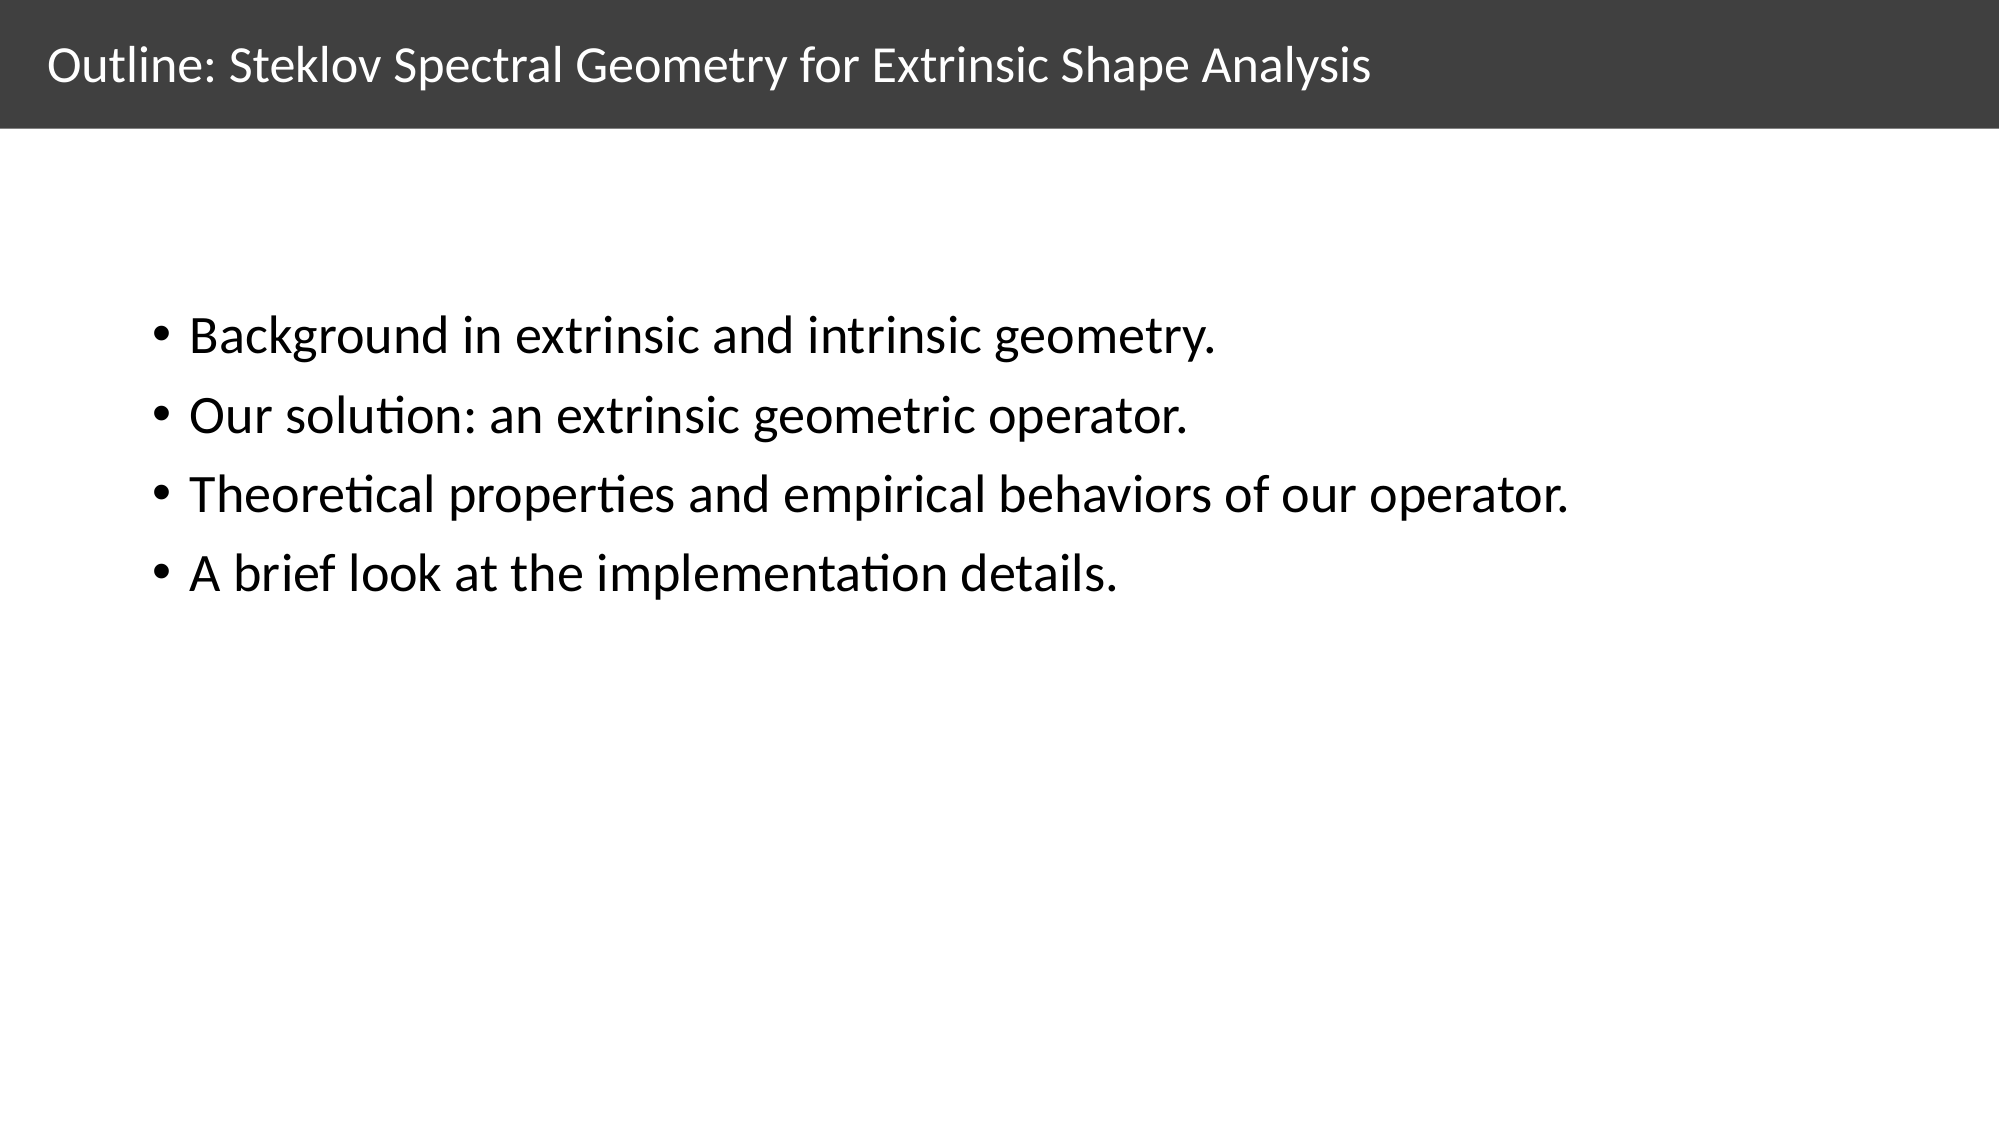

# Outline: Steklov Spectral Geometry for Extrinsic Shape Analysis
Background in extrinsic and intrinsic geometry.
Our solution: an extrinsic geometric operator.
Theoretical properties and empirical behaviors of our operator.
A brief look at the implementation details.